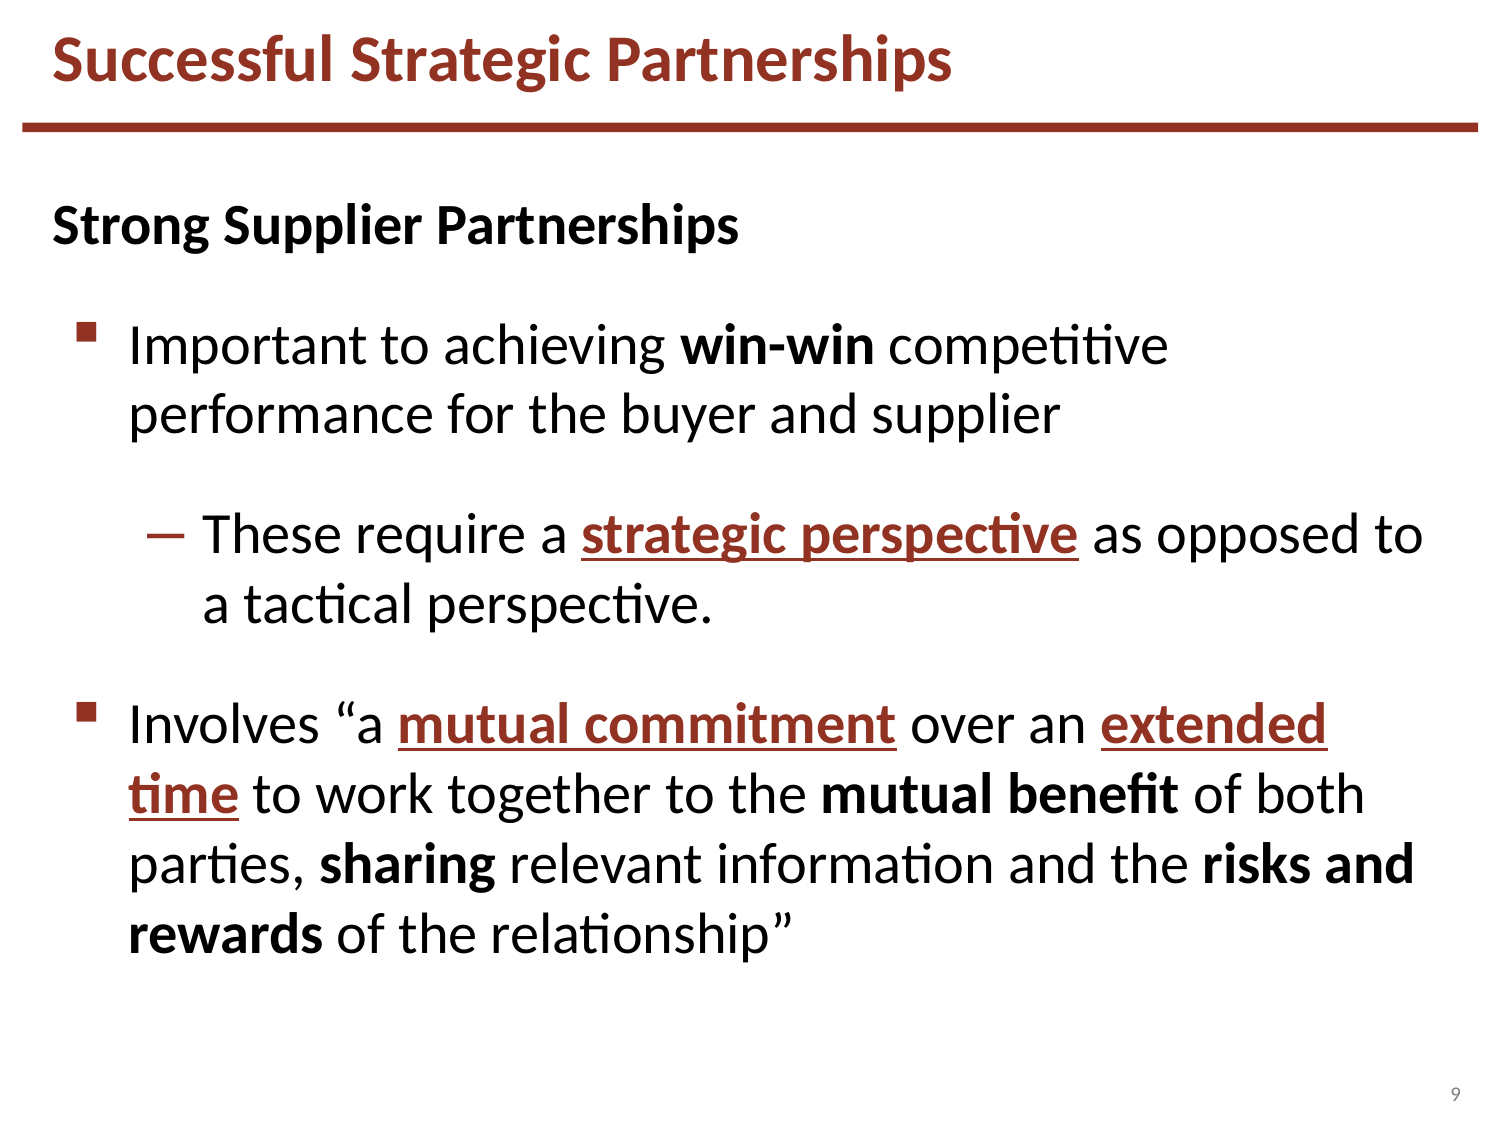

Successful Strategic Partnerships
Strong Supplier Partnerships
Important to achieving win-win competitive performance for the buyer and supplier
These require a strategic perspective as opposed to a tactical perspective.
Involves “a mutual commitment over an extended time to work together to the mutual benefit of both parties, sharing relevant information and the risks and rewards of the relationship”
9